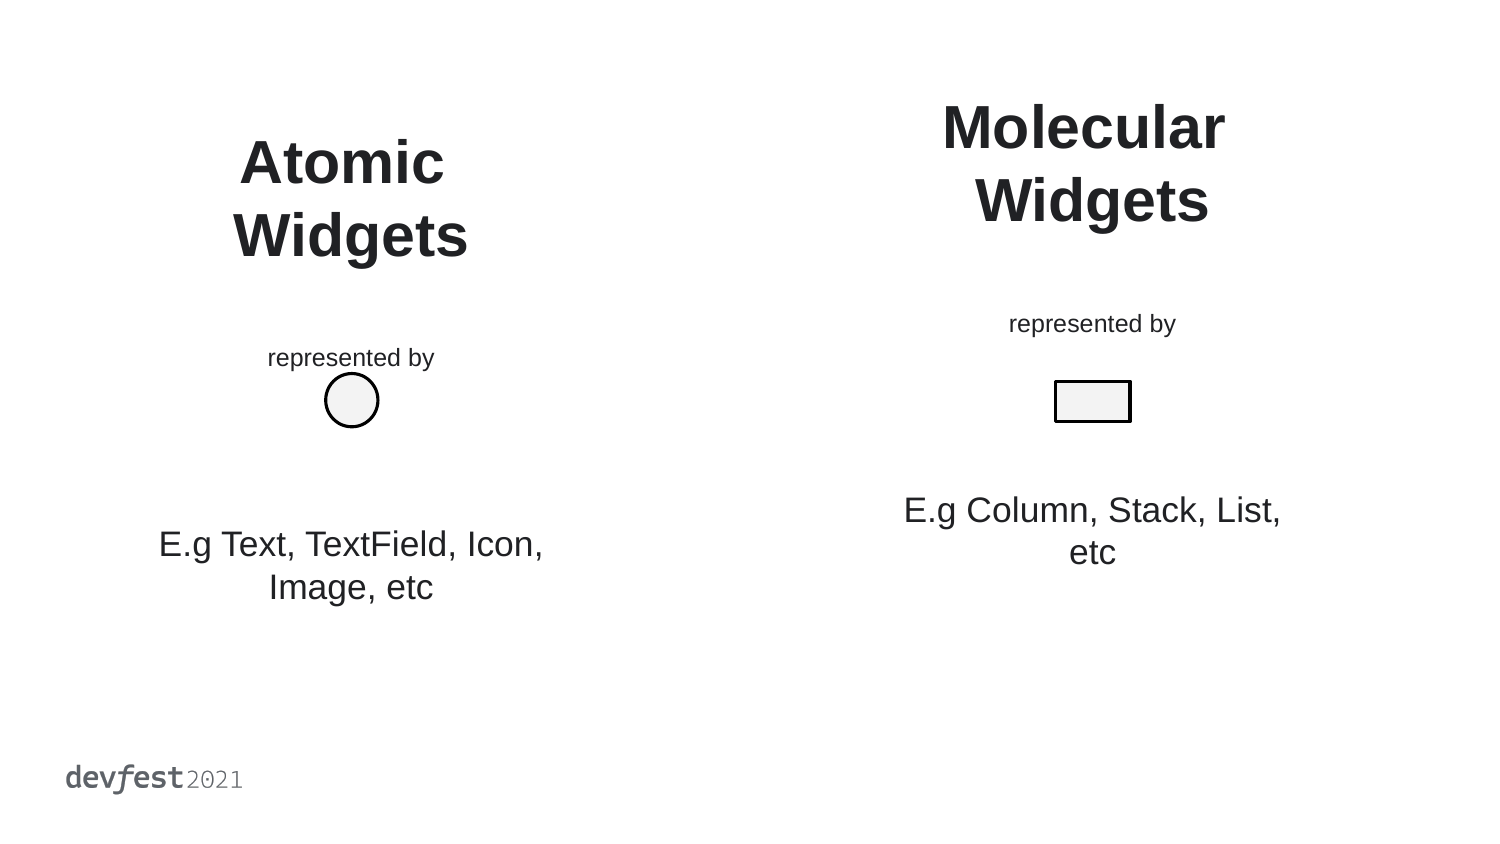

Molecular
Widgets

represented by

E.g Column, Stack, List, etc

# Atomic
Widgets

represented by

E.g Text, TextField, Icon, Image, etc